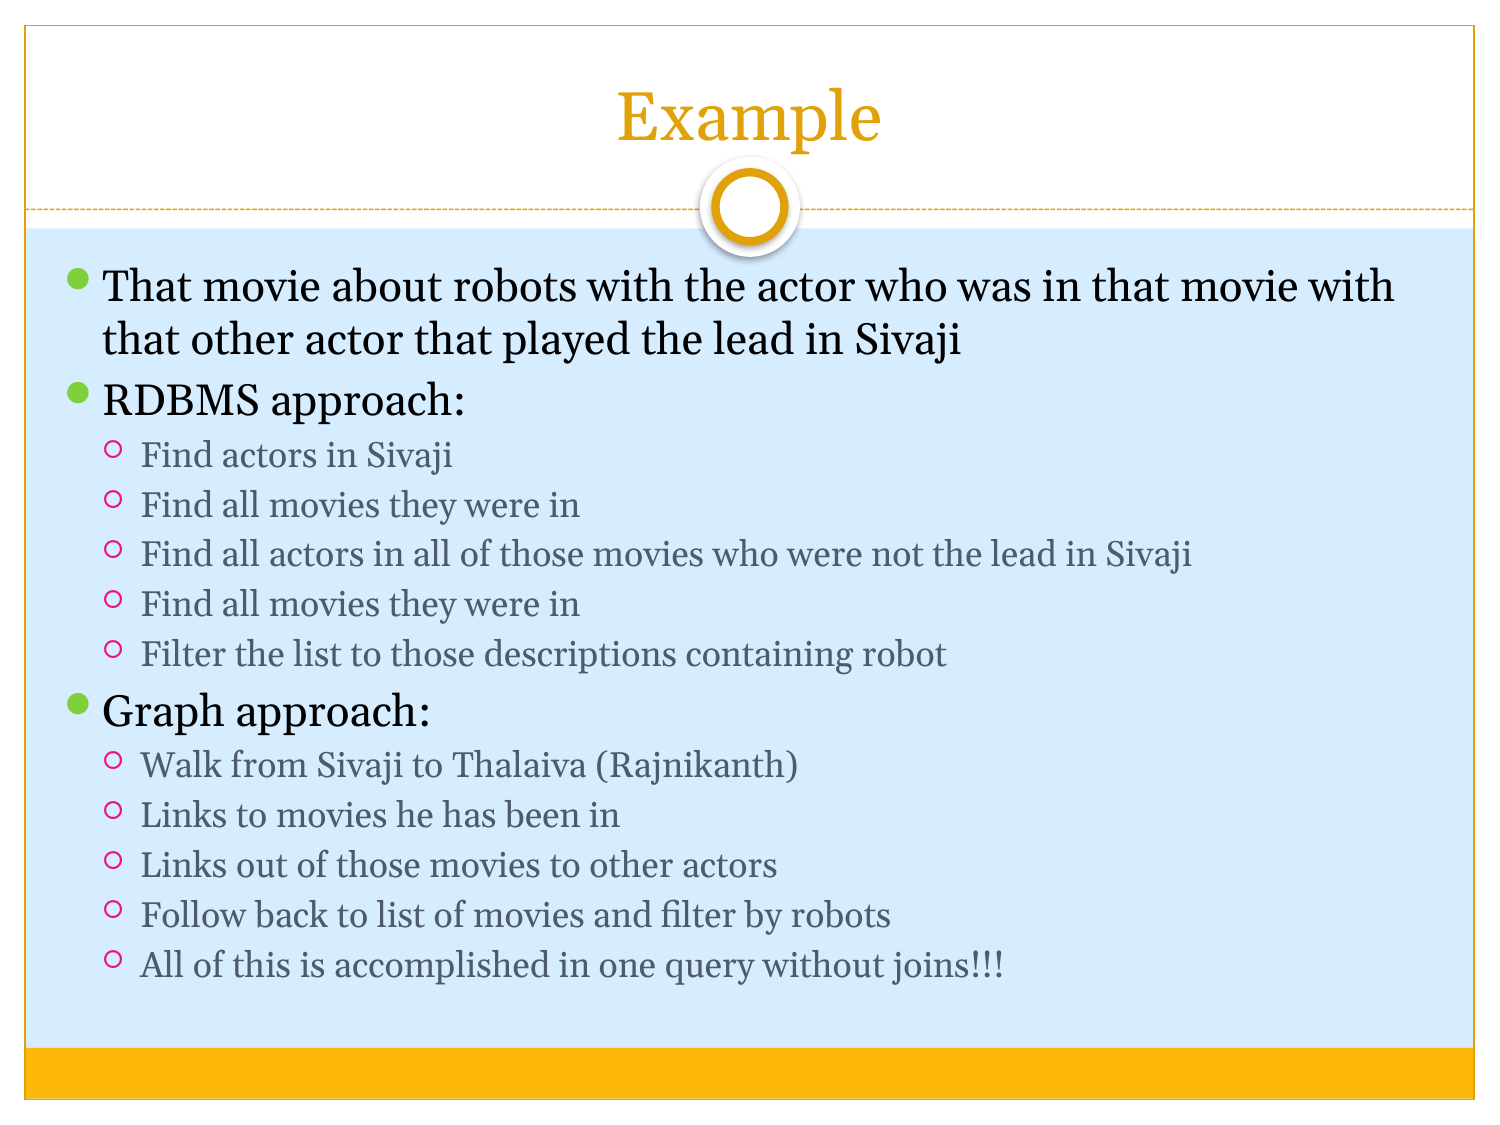

# Example
That movie about robots with the actor who was in that movie with that other actor that played the lead in Sivaji
RDBMS approach:
Find actors in Sivaji
Find all movies they were in
Find all actors in all of those movies who were not the lead in Sivaji
Find all movies they were in
Filter the list to those descriptions containing robot
Graph approach:
Walk from Sivaji to Thalaiva (Rajnikanth)
Links to movies he has been in
Links out of those movies to other actors
Follow back to list of movies and filter by robots
All of this is accomplished in one query without joins!!!